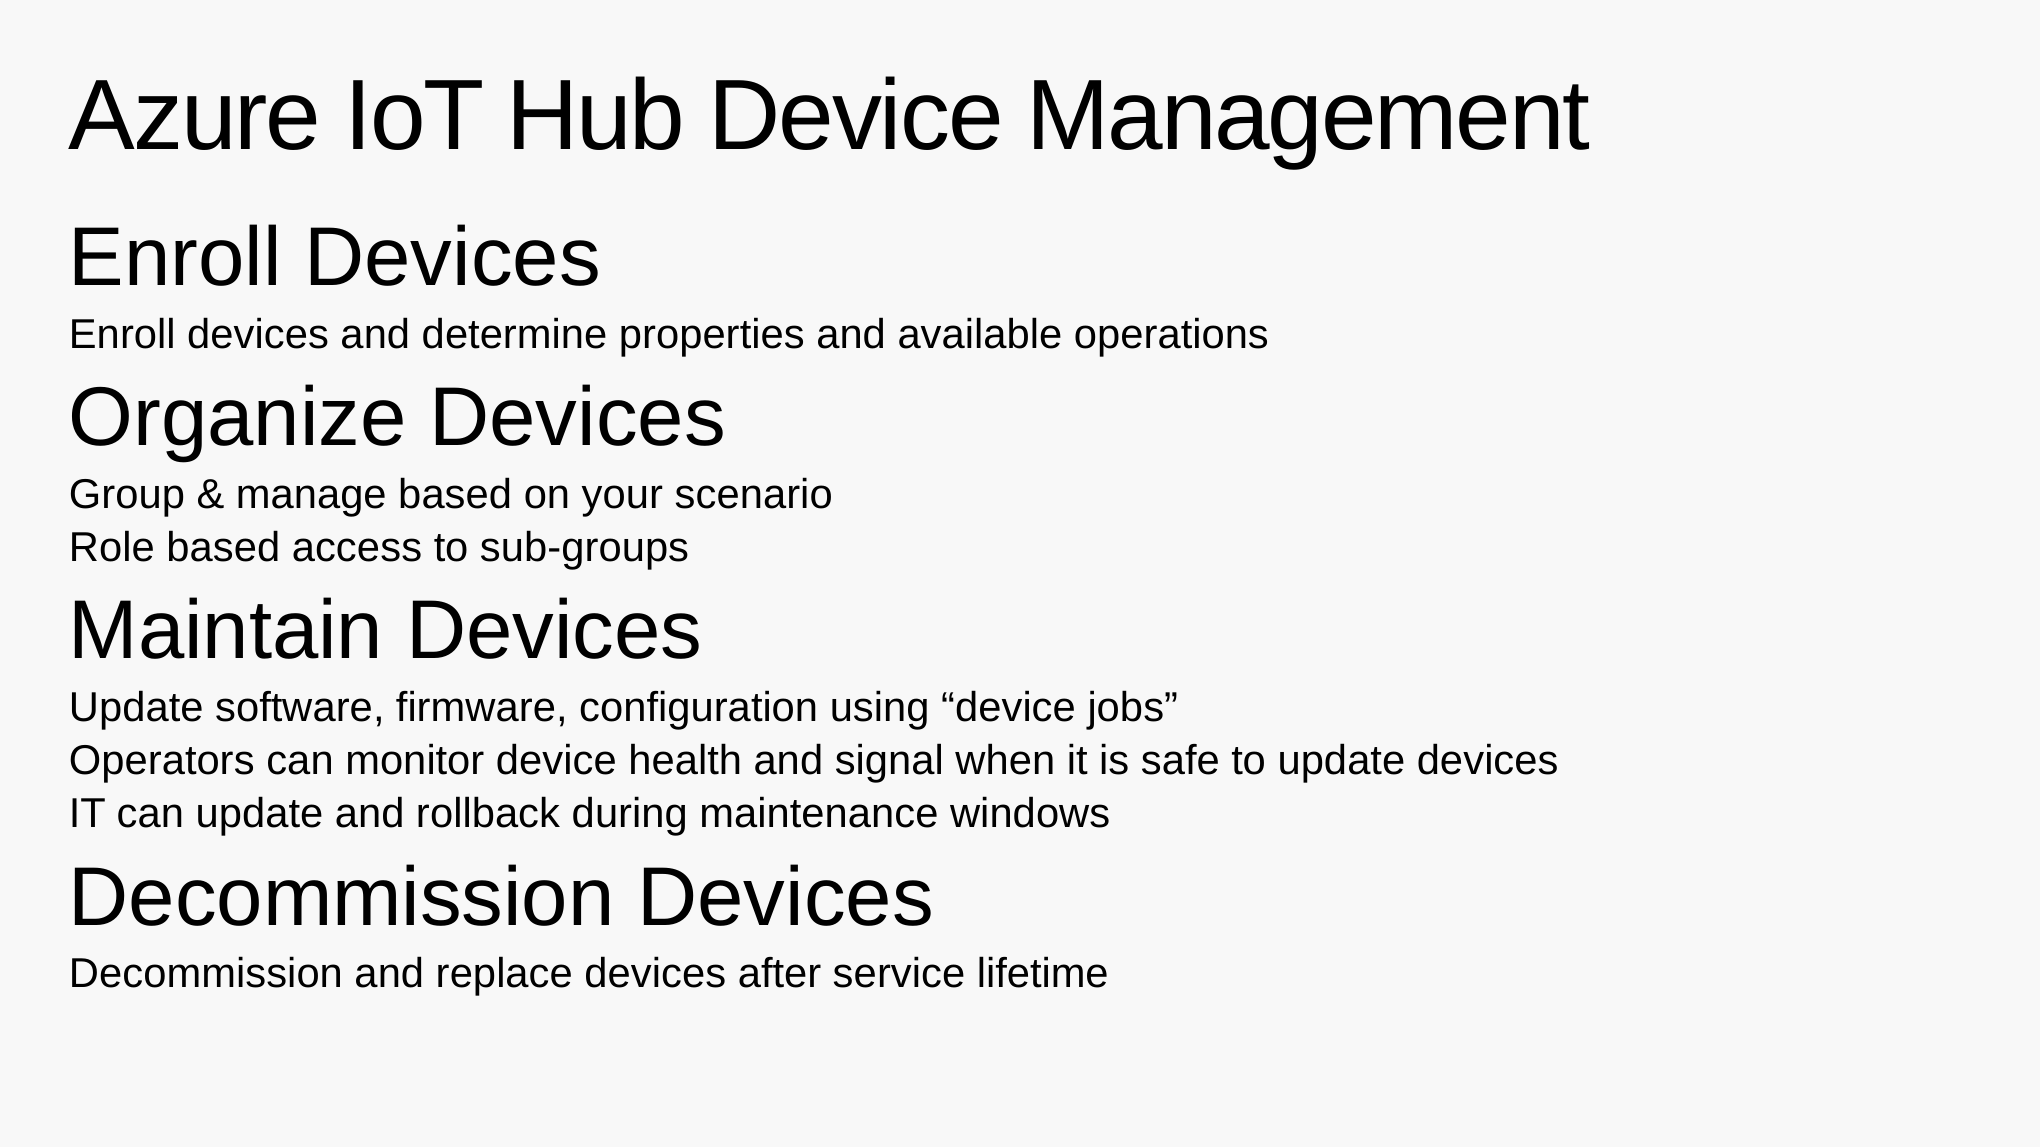

# Azure IoT Hub Device Management
Enroll Devices
Enroll devices and determine properties and available operations
Organize Devices
Group & manage based on your scenario
Role based access to sub-groups
Maintain Devices
Update software, firmware, configuration using “device jobs”
Operators can monitor device health and signal when it is safe to update devices
IT can update and rollback during maintenance windows
Decommission Devices
Decommission and replace devices after service lifetime